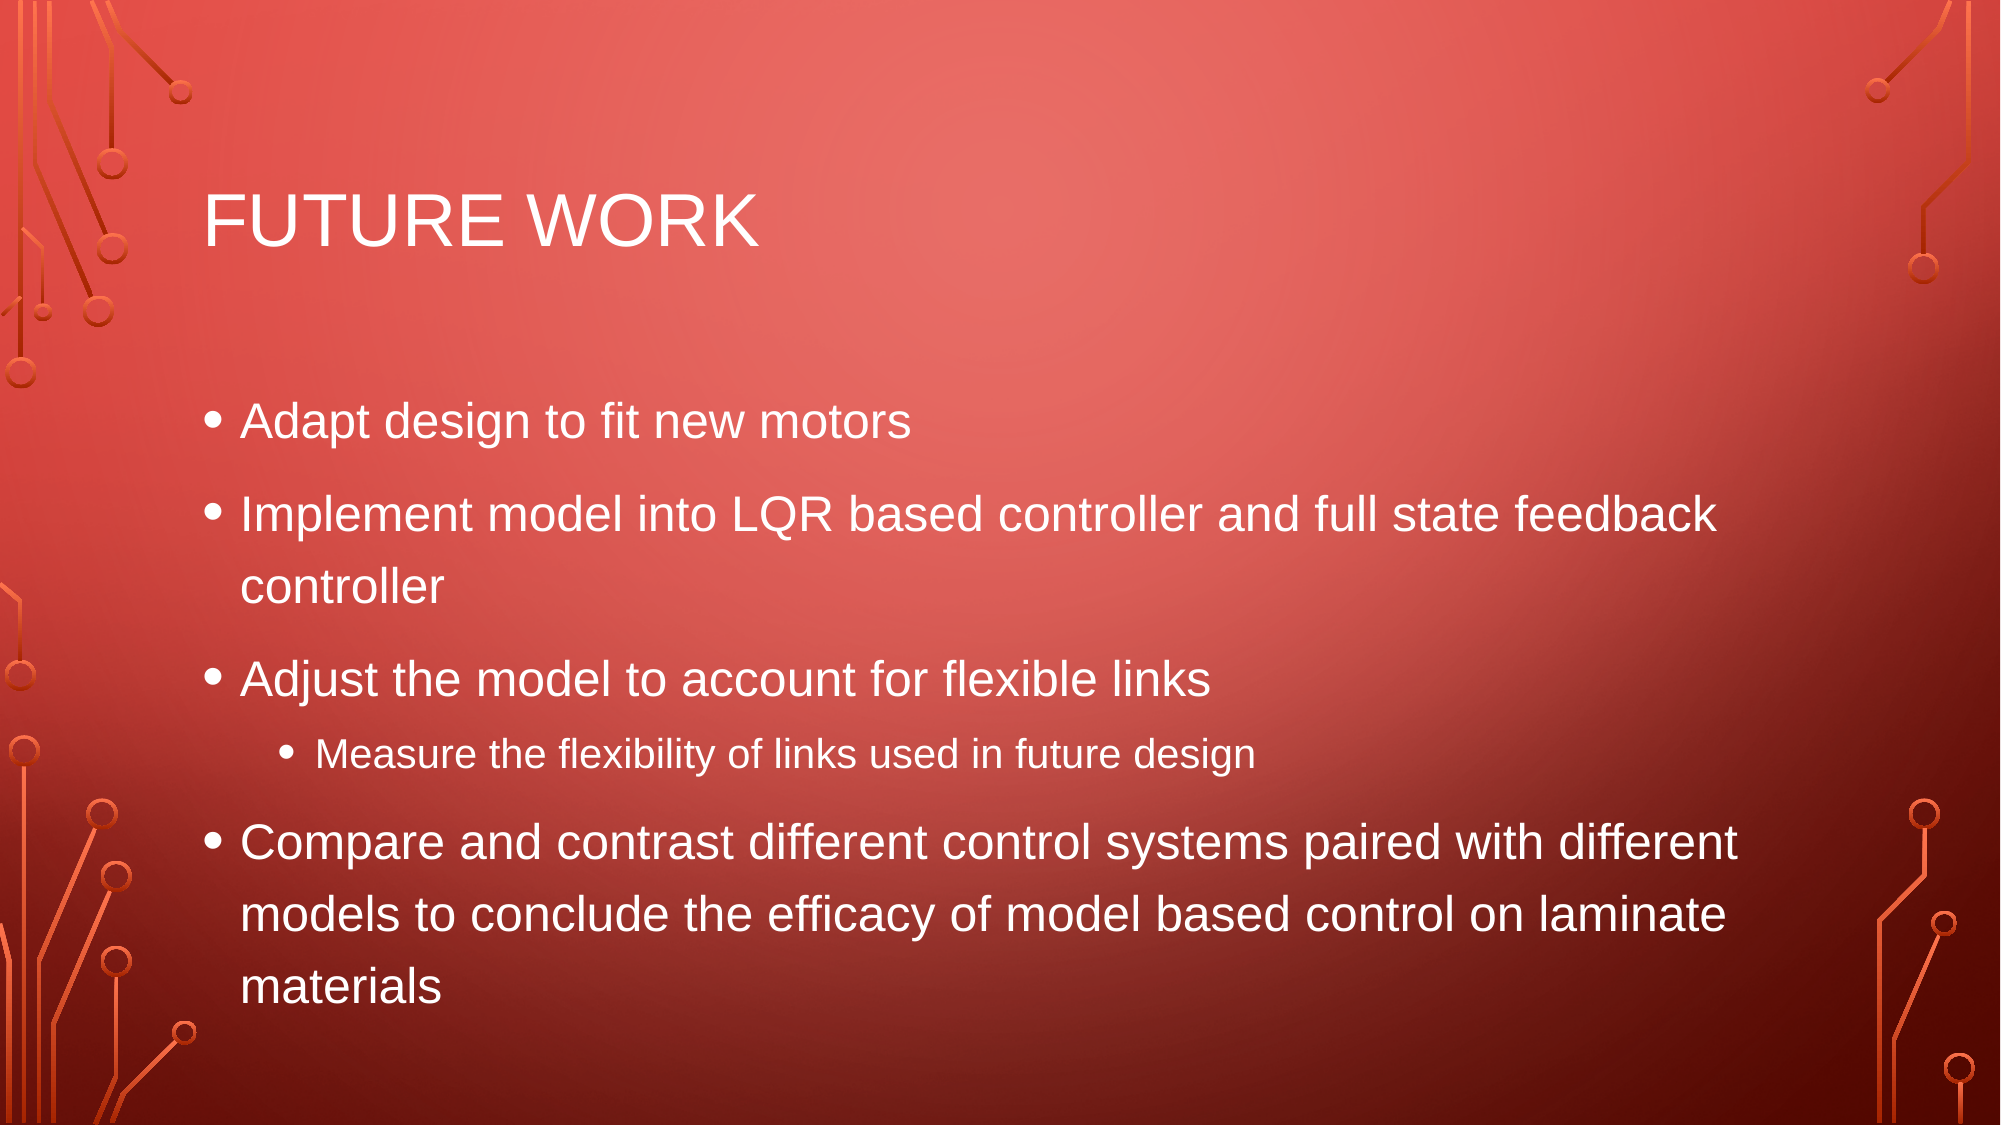

# Future Work
Adapt design to fit new motors
Implement model into LQR based controller and full state feedback controller
Adjust the model to account for flexible links
Measure the flexibility of links used in future design
Compare and contrast different control systems paired with different models to conclude the efficacy of model based control on laminate materials